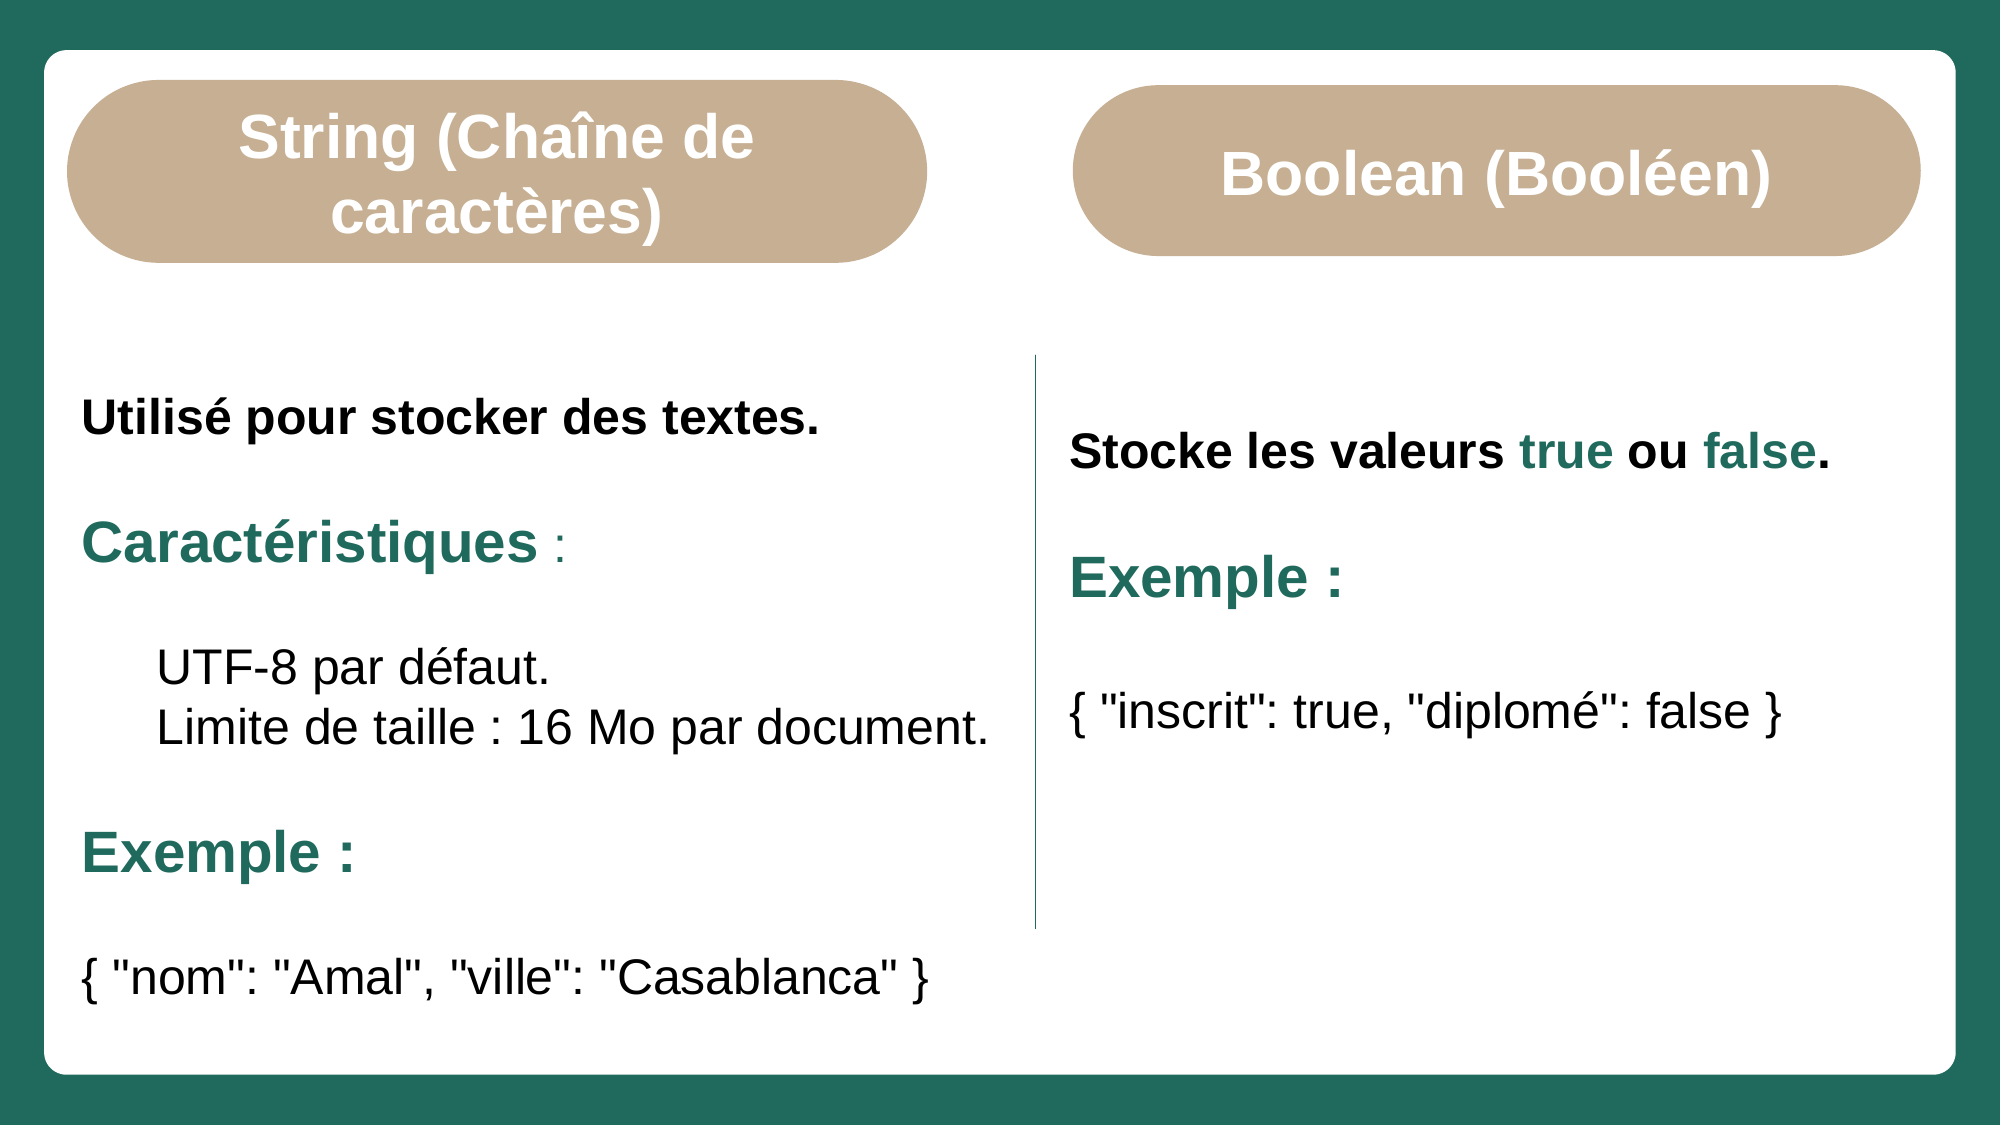

String (Chaîne de caractères)
Boolean (Booléen)
Utilisé pour stocker des textes.

Caractéristiques :

UTF-8 par défaut.
Limite de taille : 16 Mo par document.

Exemple :

{ "nom": "Amal", "ville": "Casablanca" }

Stocke les valeurs true ou false.

Exemple :

{ "inscrit": true, "diplomé": false }